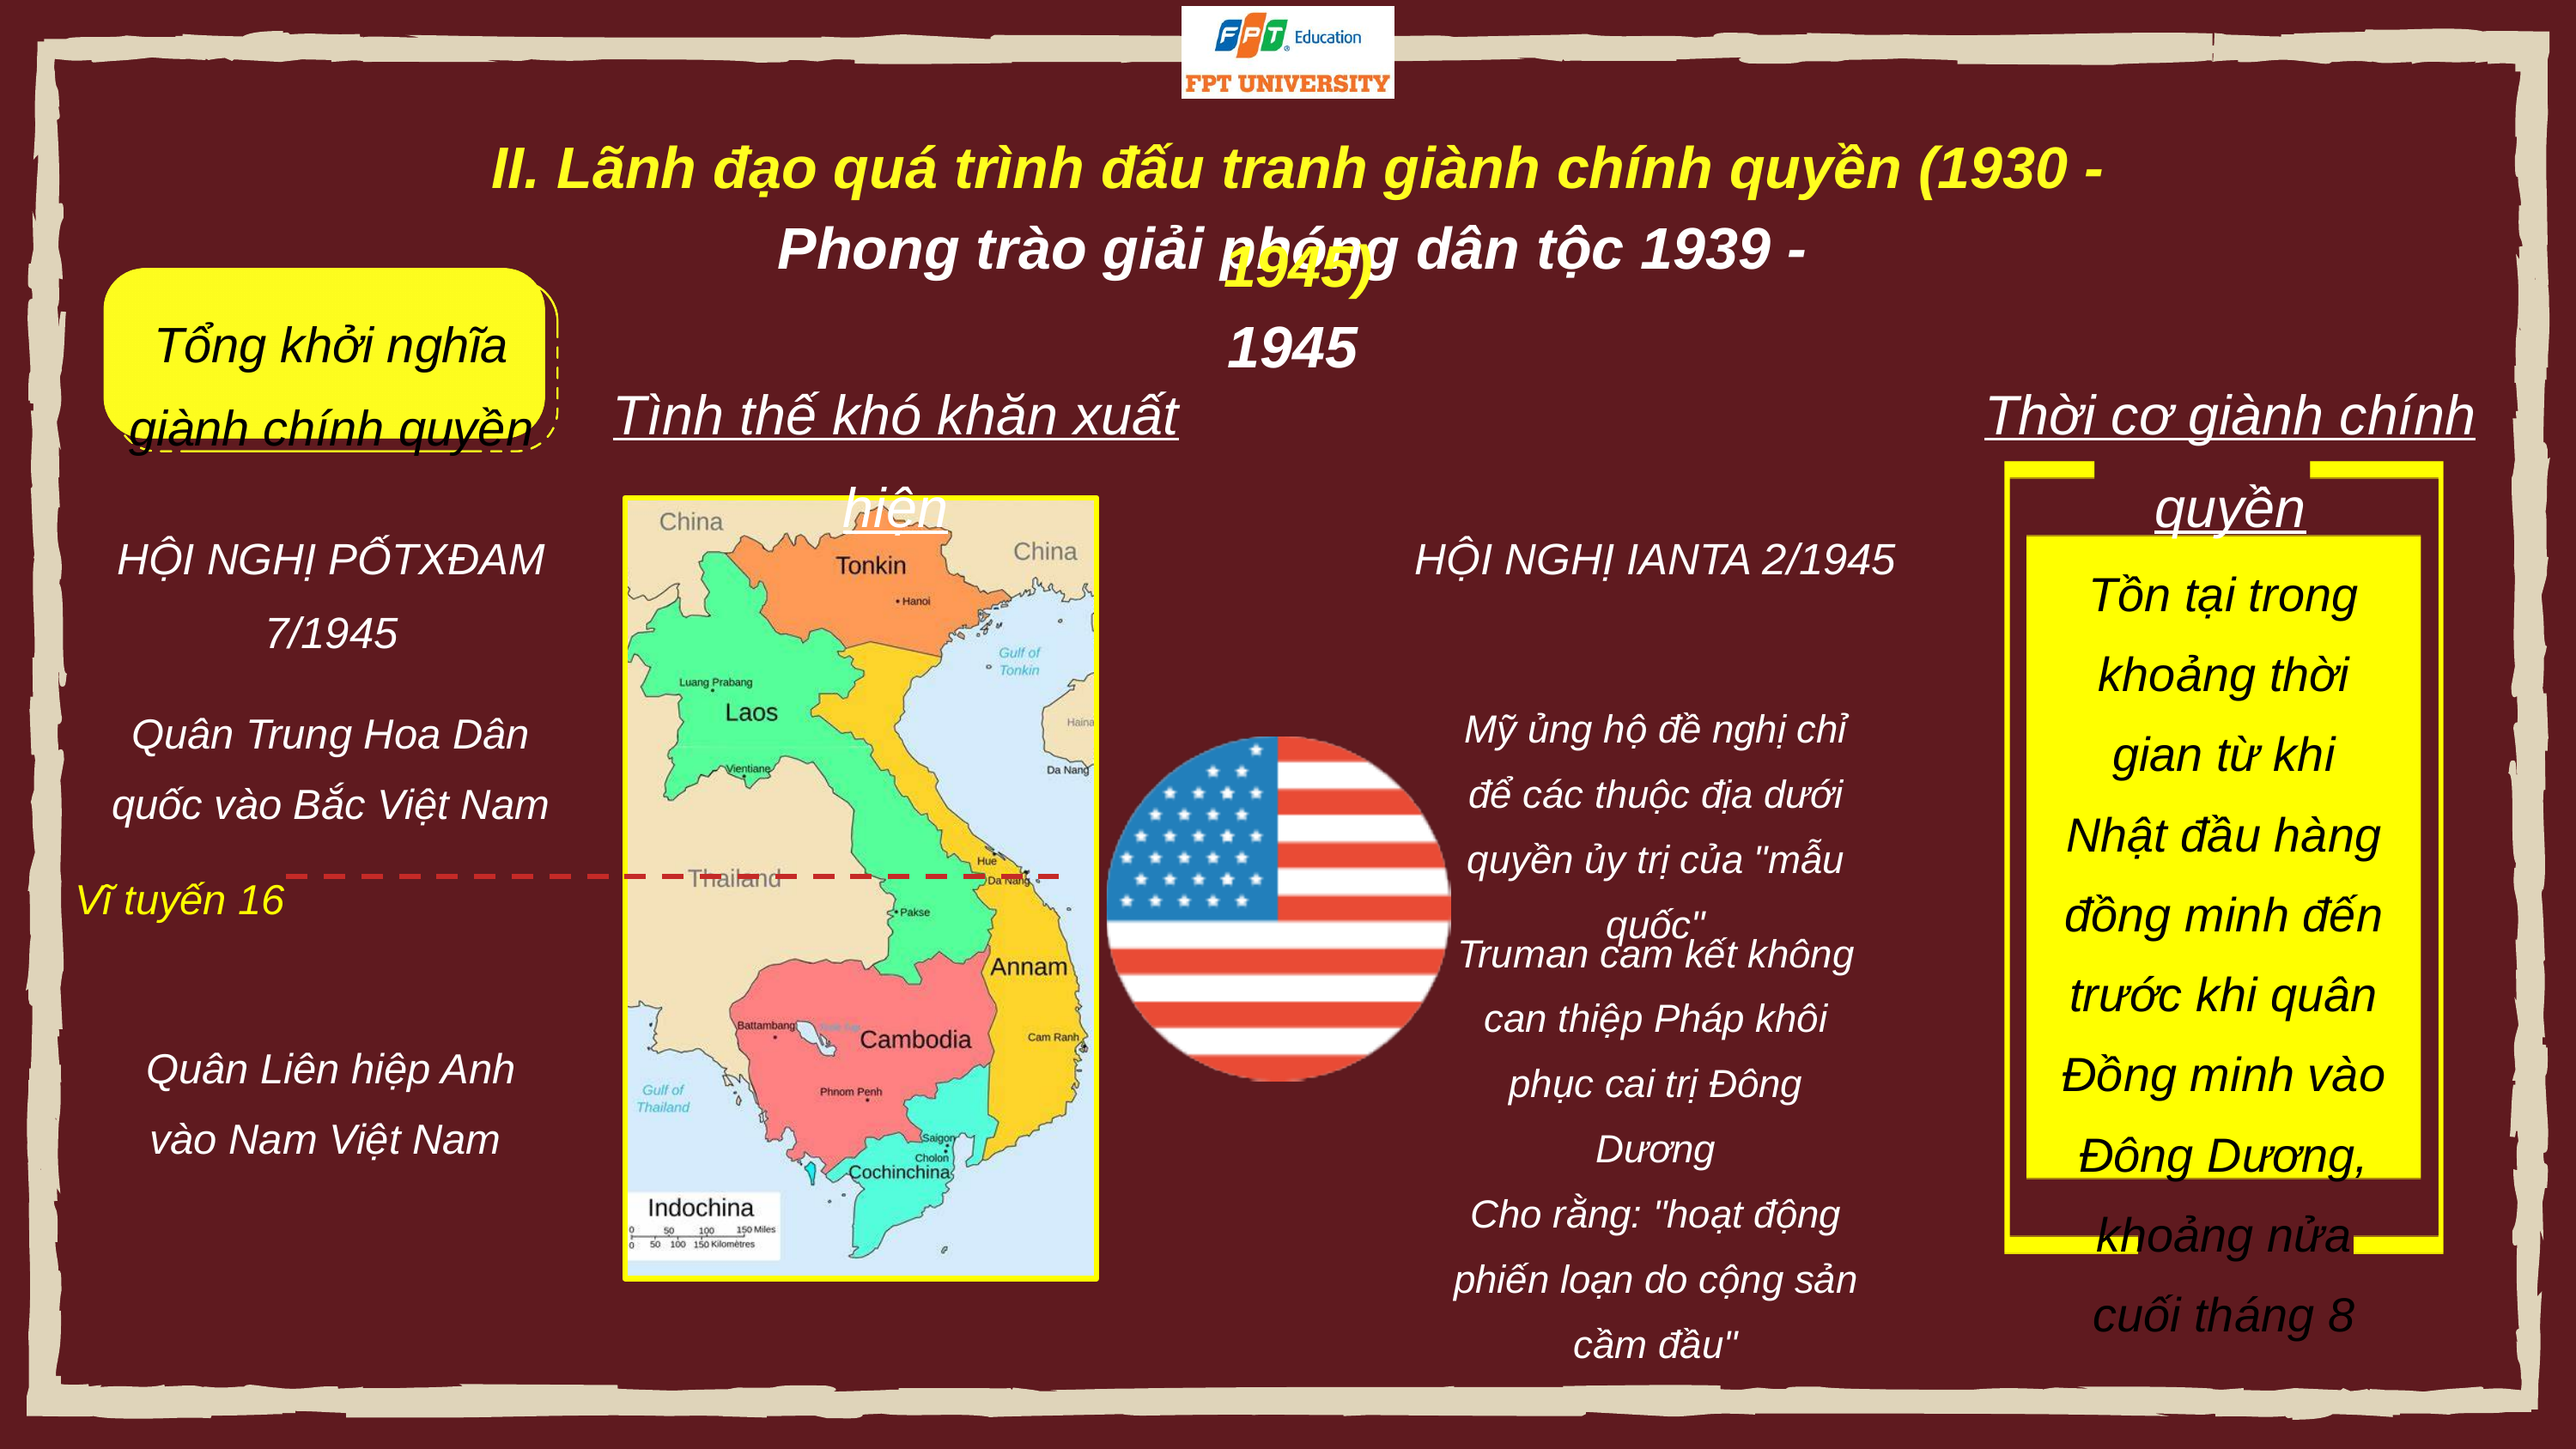

II. Lãnh đạo quá trình đấu tranh giành chính quyền (1930 - 1945)
Phong trào giải phóng dân tộc 1939 - 1945

Tổng khởi nghĩa
giành chính quyền
Tình thế khó khăn xuất hiện
Thời cơ giành chính quyền

HỘI NGHỊ PỐTXĐAM 7/1945
HỘI NGHỊ IANTA 2/1945
Tồn tại trong khoảng thời gian từ khi Nhật đầu hàng đồng minh đến trước khi quân Đồng minh vào Đông Dương, khoảng nửa cuối tháng 8

Mỹ ủng hộ đề nghị chỉ để các thuộc địa dưới quyền ủy trị của "mẫu quốc"
Quân Trung Hoa Dân quốc vào Bắc Việt Nam

Vĩ tuyến 16
Truman cam kết không can thiệp Pháp khôi phục cai trị Đông Dương
Cho rằng: "hoạt động phiến loạn do cộng sản cầm đầu"
Quân Liên hiệp Anh
vào Nam Việt Nam